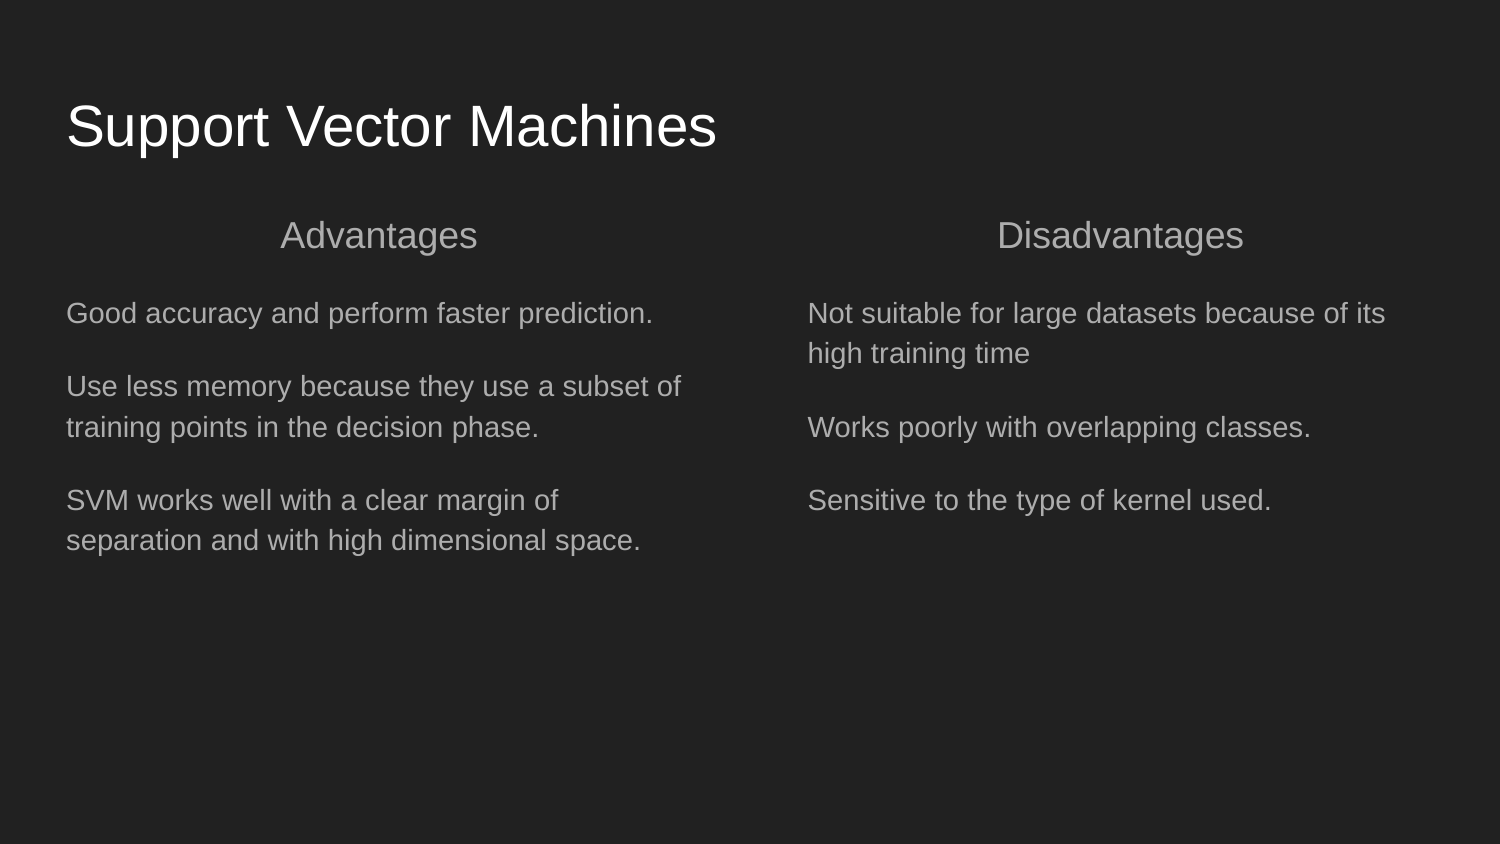

# Support Vector Machines
Advantages
Good accuracy and perform faster prediction.
Use less memory because they use a subset of training points in the decision phase.
SVM works well with a clear margin of separation and with high dimensional space.

Disadvantages
Not suitable for large datasets because of its high training time
Works poorly with overlapping classes.
Sensitive to the type of kernel used.